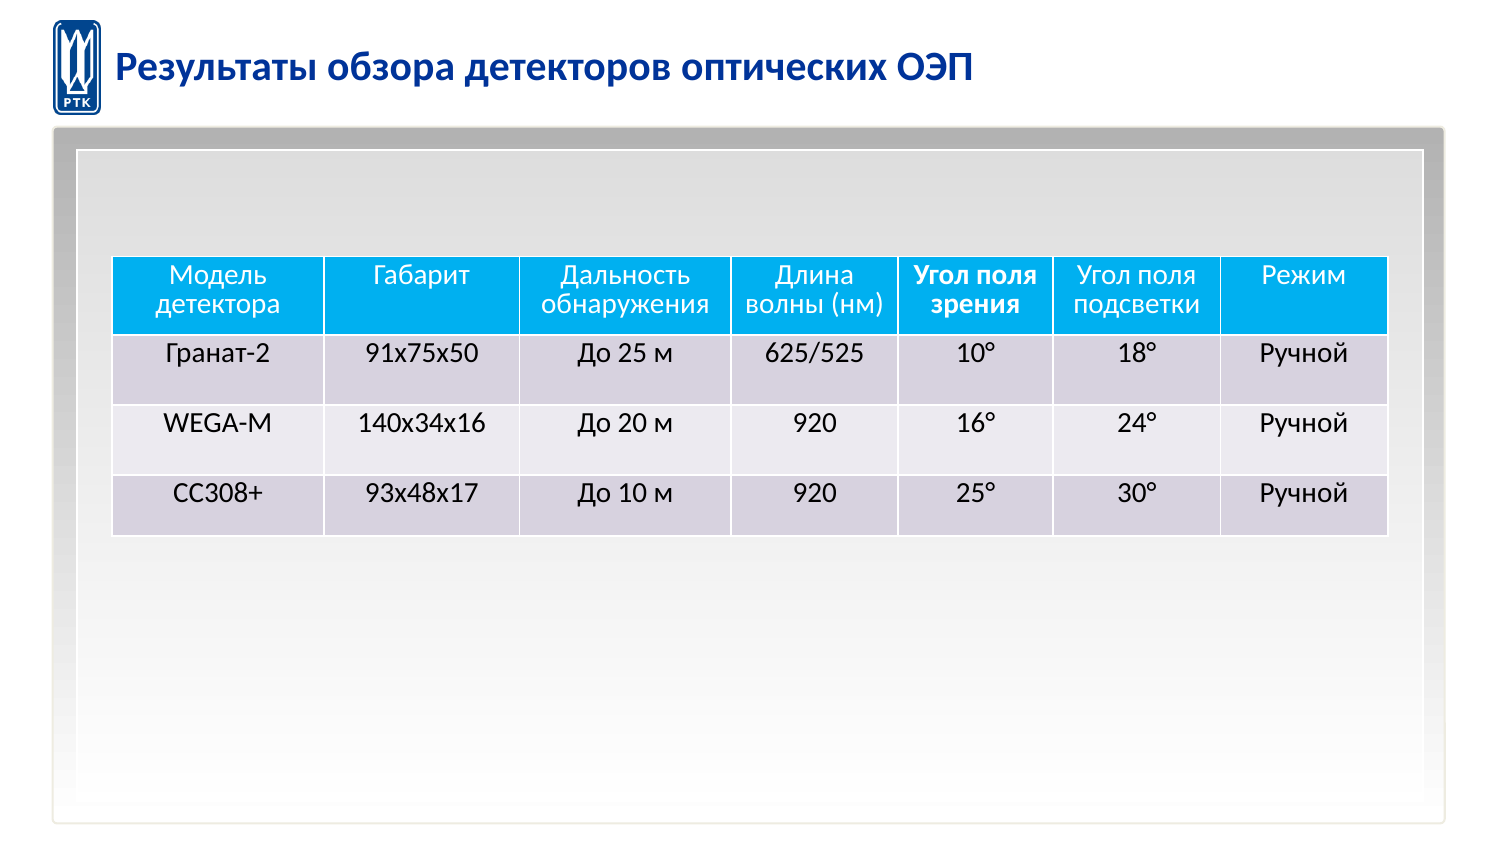

# Результаты обзора детекторов оптических ОЭП
| Модель детектора | Габарит | Дальность обнаружения | Длина волны (нм) | Угол поля зрения | Угол поля подсветки | Режим |
| --- | --- | --- | --- | --- | --- | --- |
| Гранат-2 | 91х75х50 | До 25 м | 625/525 | 10° | 18° | Ручной |
| WEGA-M | 140х34х16 | До 20 м | 920 | 16° | 24° | Ручной |
| CC308+ | 93х48х17 | До 10 м | 920 | 25° | 30° | Ручной |